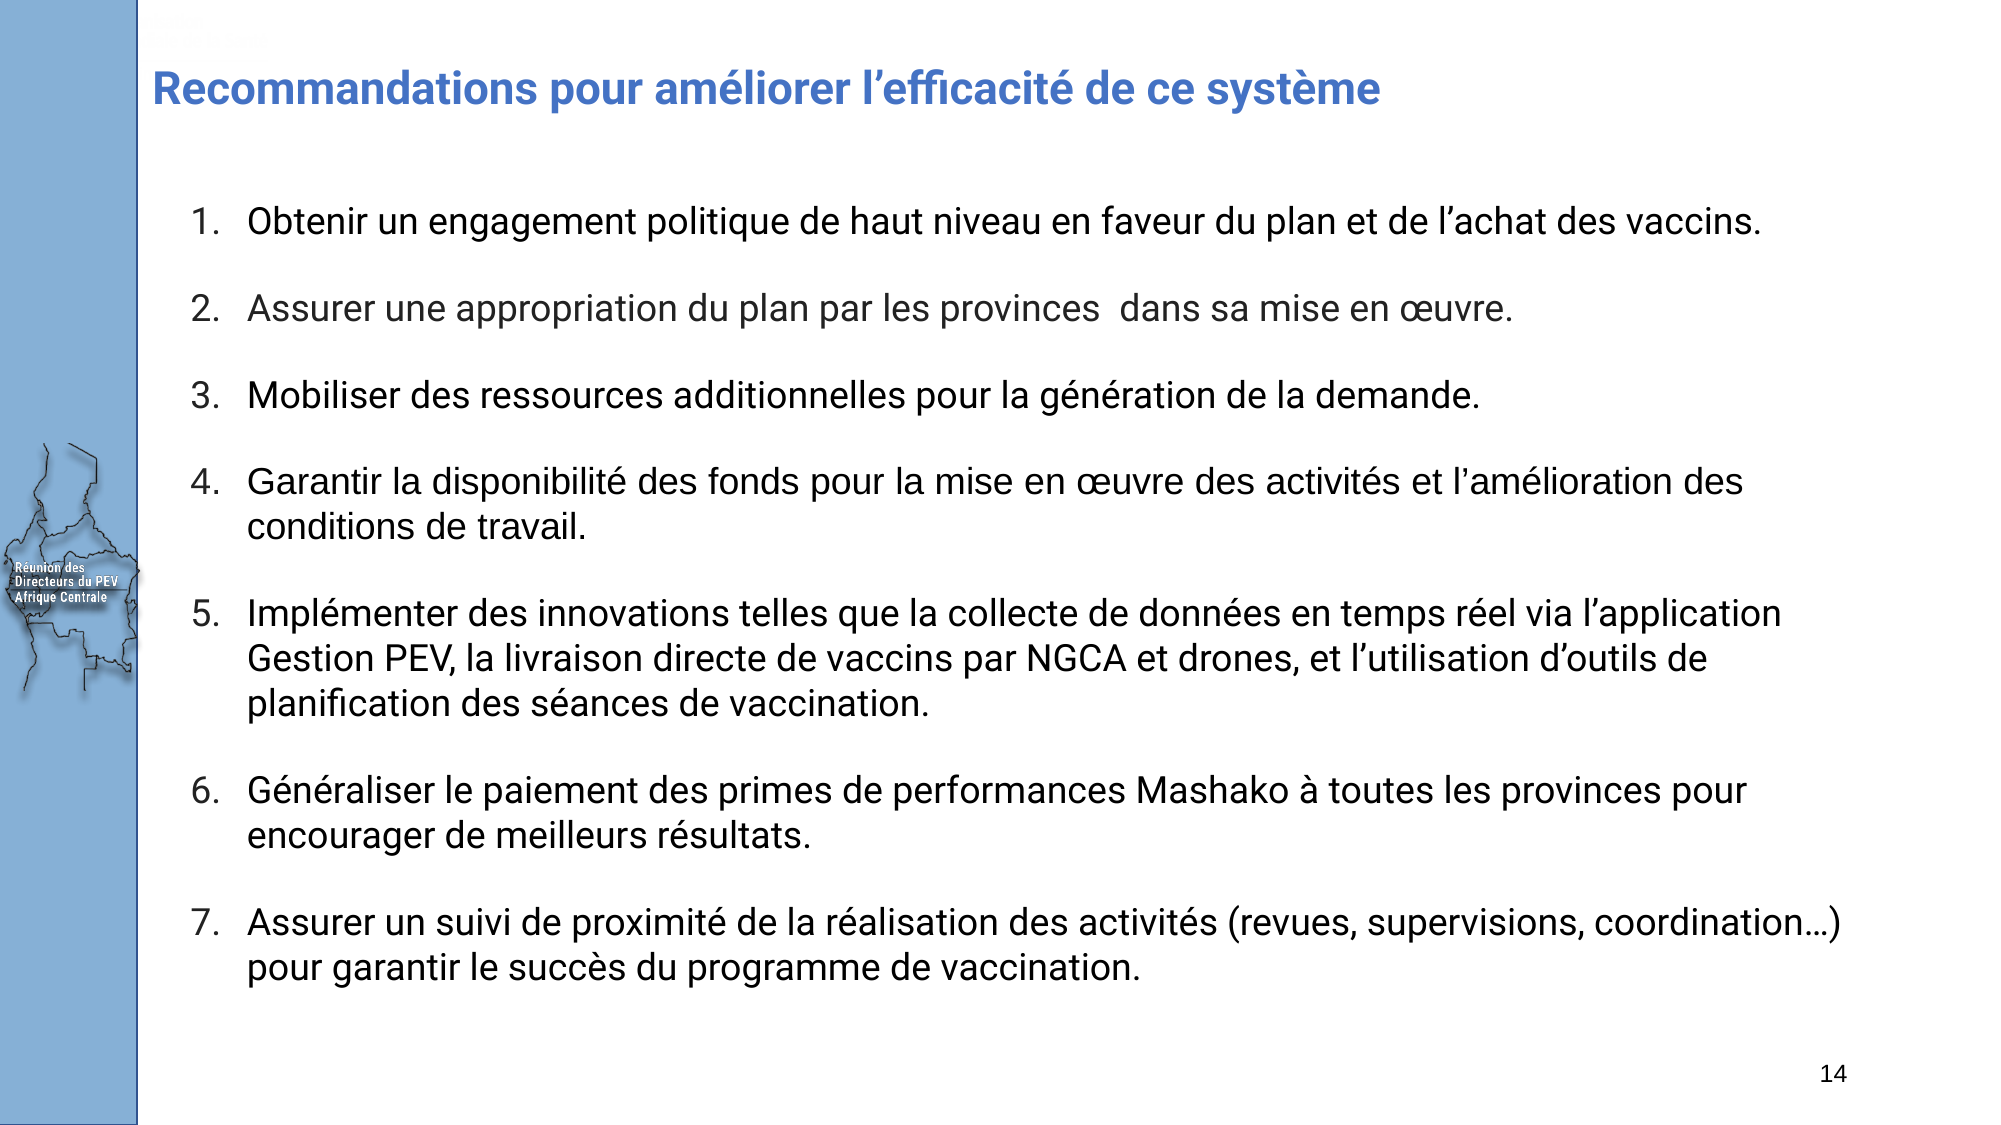

Recommandations pour améliorer l’efficacité de ce système
Obtenir un engagement politique de haut niveau en faveur du plan et de l’achat des vaccins.
Assurer une appropriation du plan par les provinces  dans sa mise en œuvre.
Mobiliser des ressources additionnelles pour la génération de la demande.
Garantir la disponibilité des fonds pour la mise en œuvre des activités et l’amélioration des conditions de travail.
Implémenter des innovations telles que la collecte de données en temps réel via l’application Gestion PEV, la livraison directe de vaccins par NGCA et drones, et l’utilisation d’outils de planification des séances de vaccination.
Généraliser le paiement des primes de performances Mashako à toutes les provinces pour encourager de meilleurs résultats.
Assurer un suivi de proximité de la réalisation des activités (revues, supervisions, coordination…) pour garantir le succès du programme de vaccination.
14